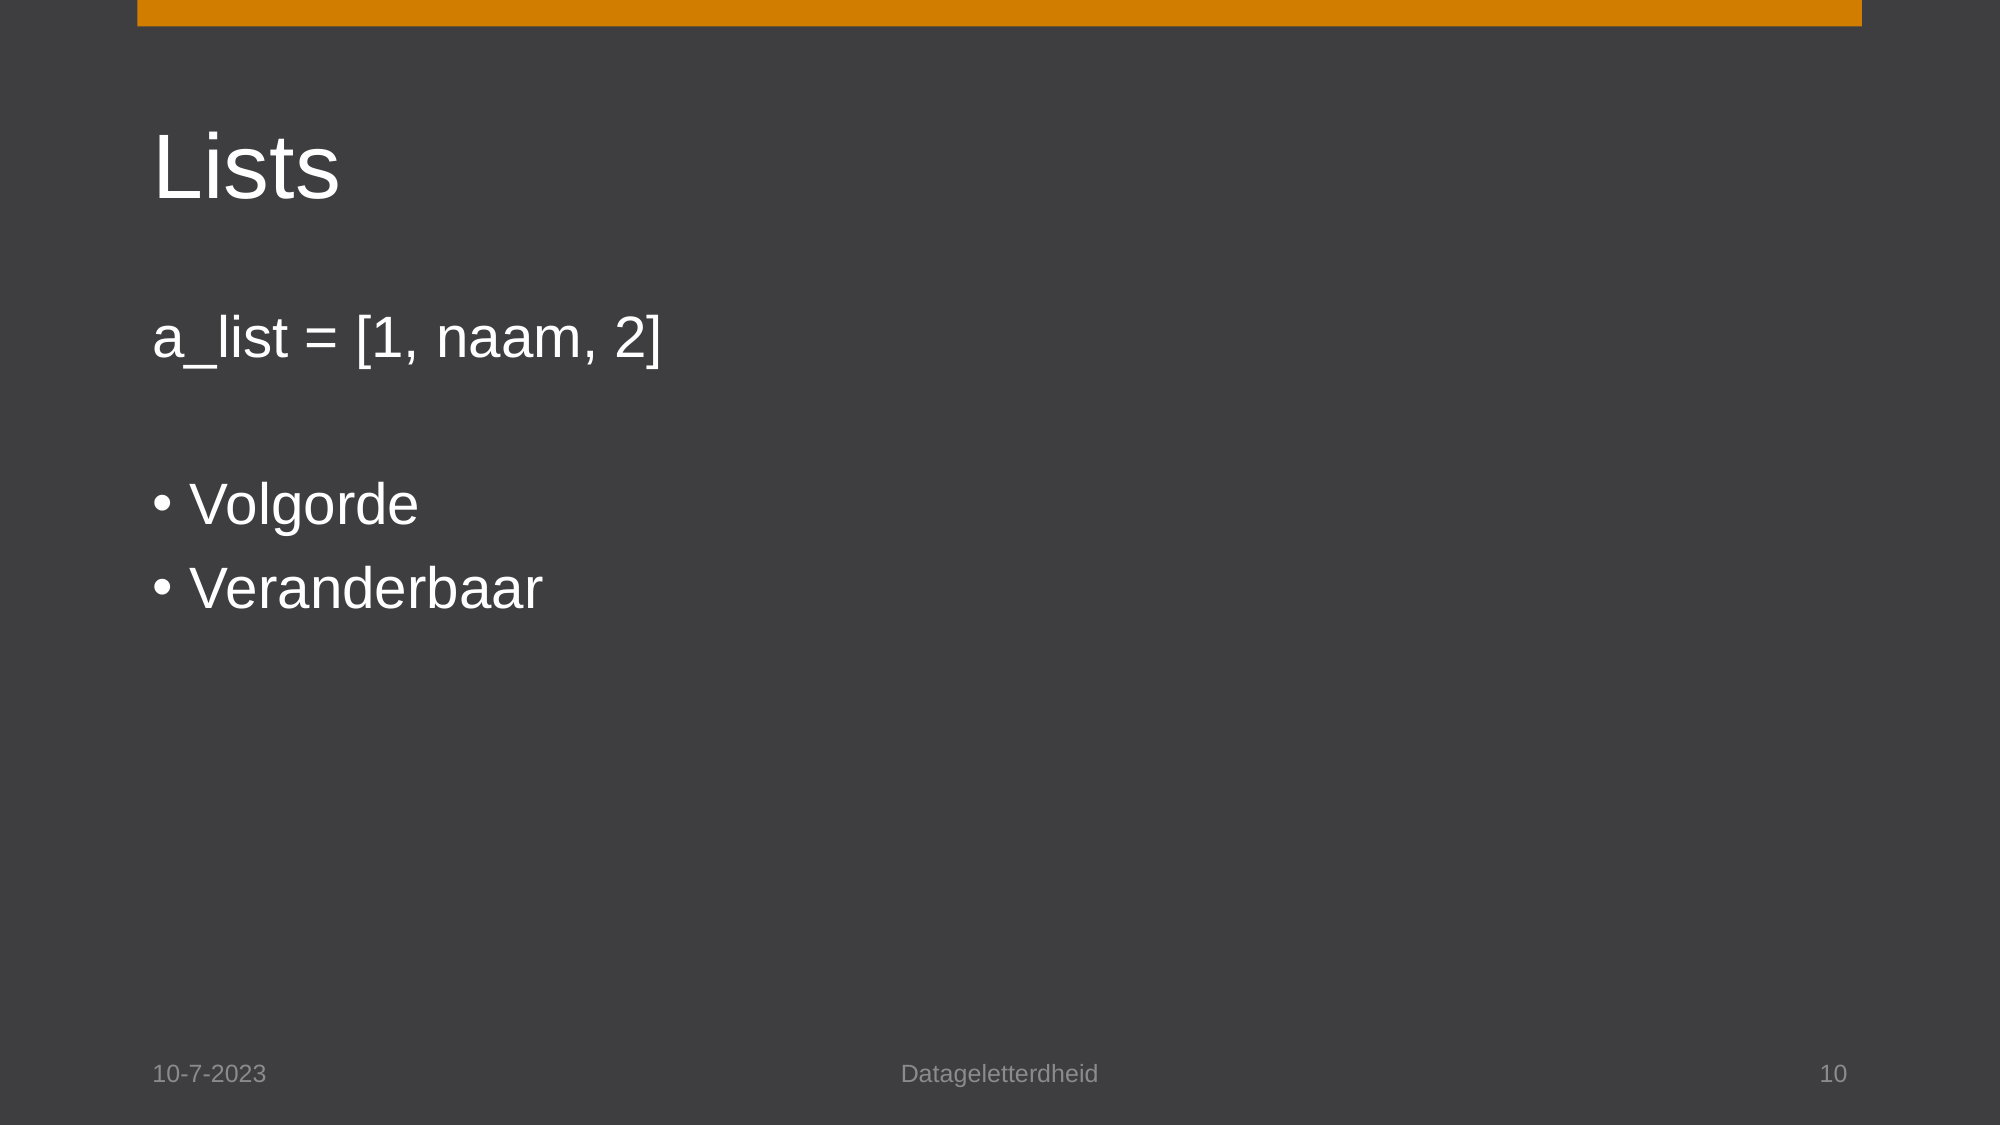

# Lists
a_list = [1, naam, 2]

Volgorde
Veranderbaar

10-7-2023
Datageletterdheid
10